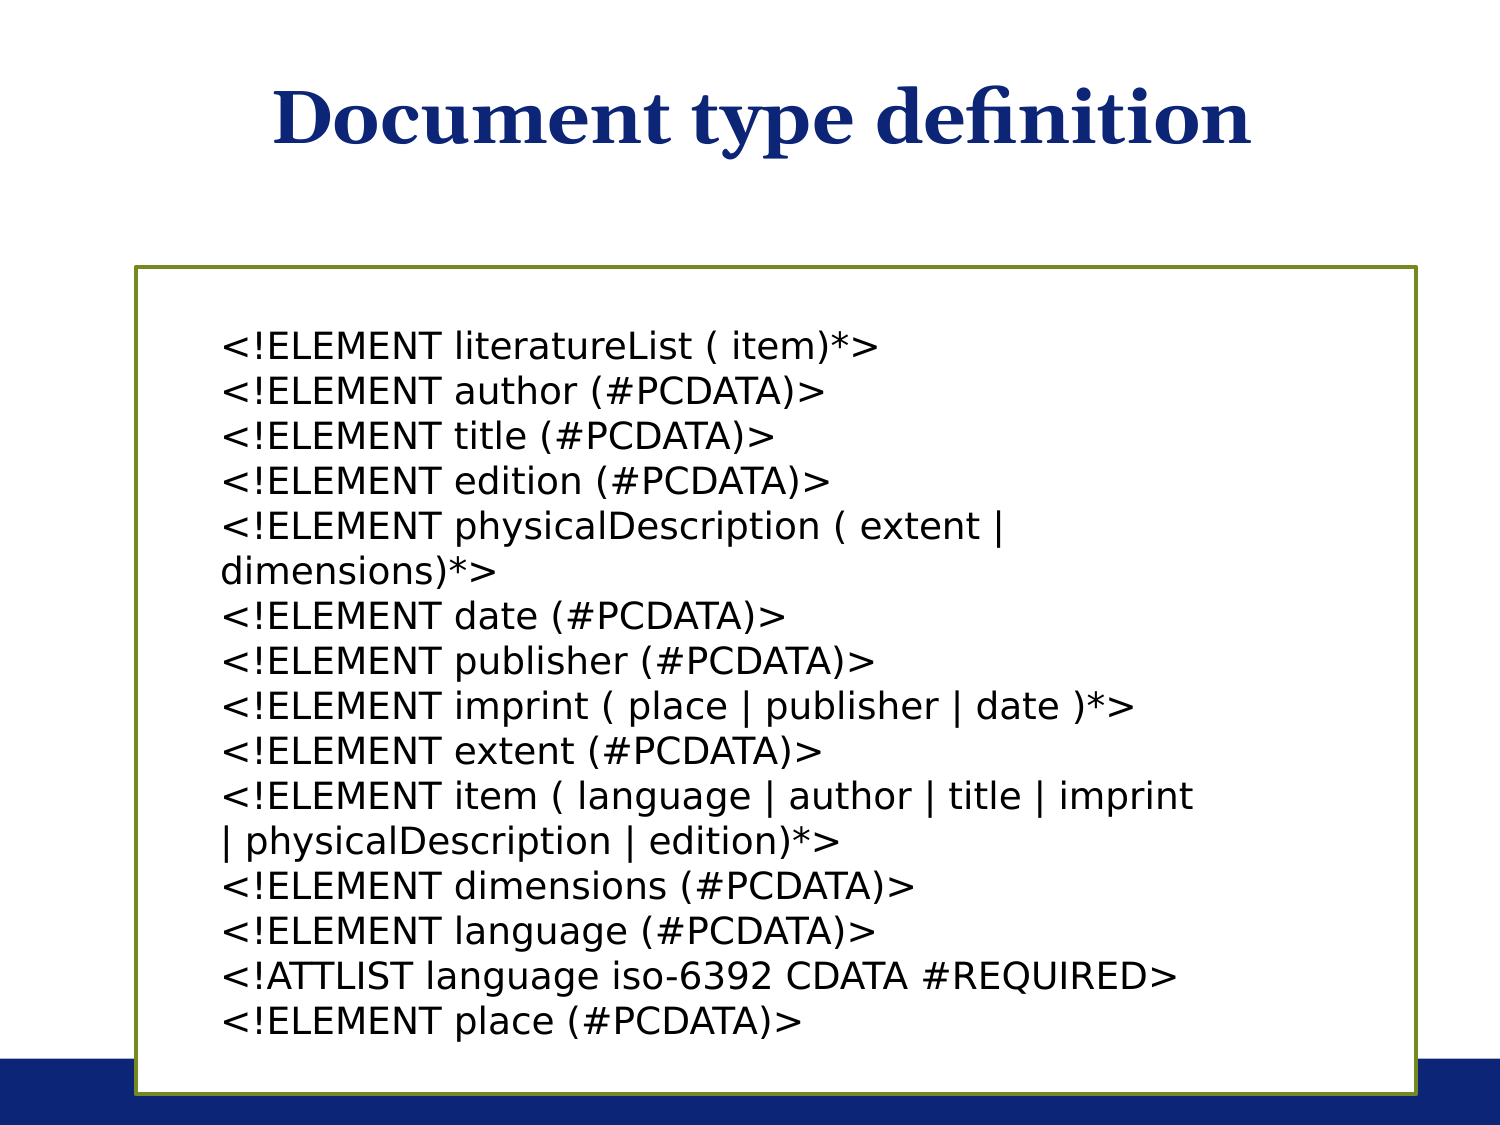

Document type definition

<!ELEMENT literatureList ( item)*>
<!ELEMENT author (#PCDATA)>
<!ELEMENT title (#PCDATA)>
<!ELEMENT edition (#PCDATA)>
<!ELEMENT physicalDescription ( extent | dimensions)*>
<!ELEMENT date (#PCDATA)>
<!ELEMENT publisher (#PCDATA)>
<!ELEMENT imprint ( place | publisher | date )*>
<!ELEMENT extent (#PCDATA)>
<!ELEMENT item ( language | author | title | imprint | physicalDescription | edition)*>
<!ELEMENT dimensions (#PCDATA)>
<!ELEMENT language (#PCDATA)>
<!ATTLIST language iso-6392 CDATA #REQUIRED>
<!ELEMENT place (#PCDATA)>